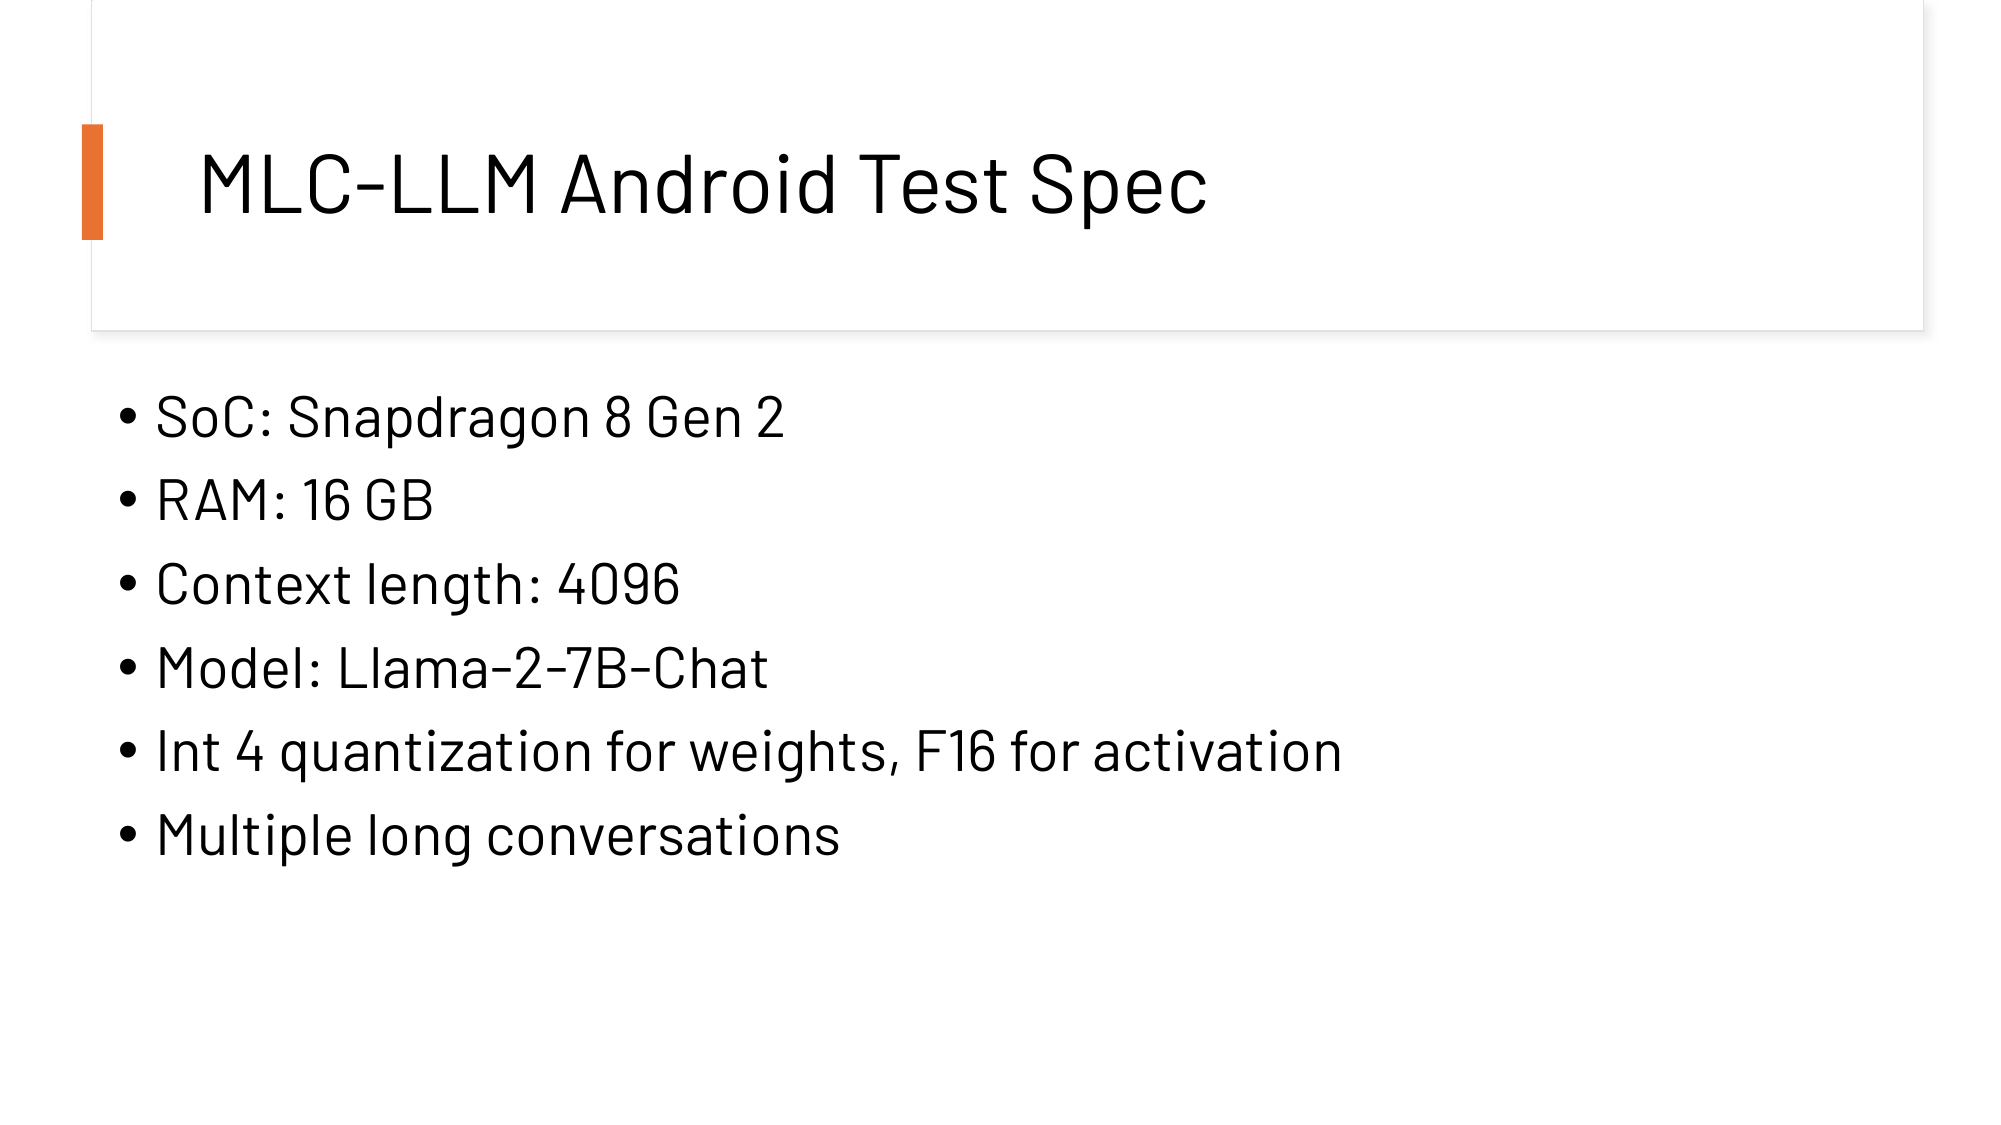

# MLC-LLM Android Test Spec

SoC: Snapdragon 8 Gen 2
RAM: 16 GB
Context length: 4096
Model: Llama-2-7B-Chat
Int 4 quantization for weights, F16 for activation
Multiple long conversations